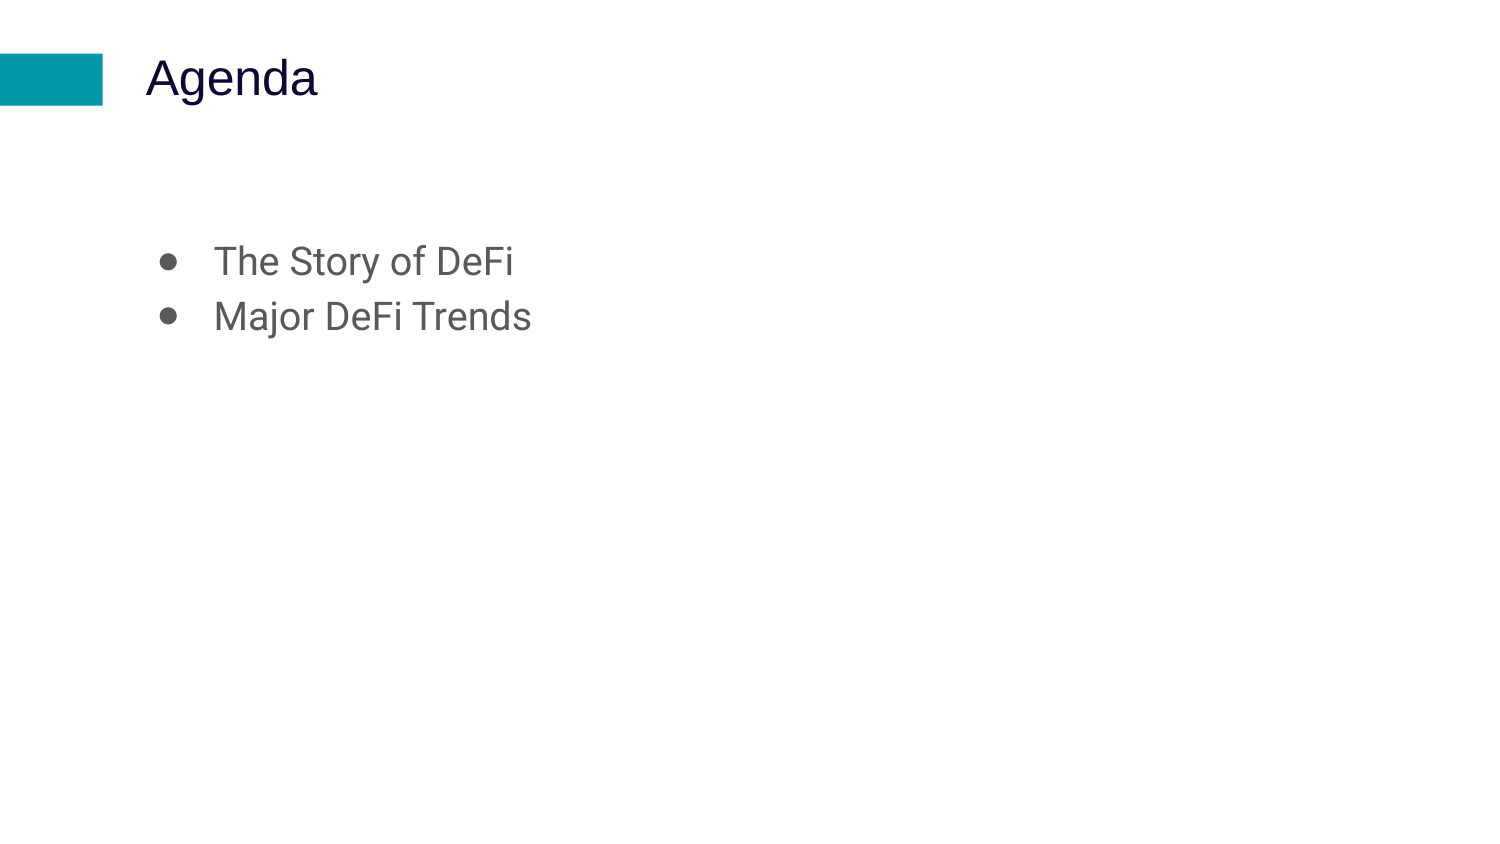

# Agenda

The Story of DeFi
Major DeFi Trends